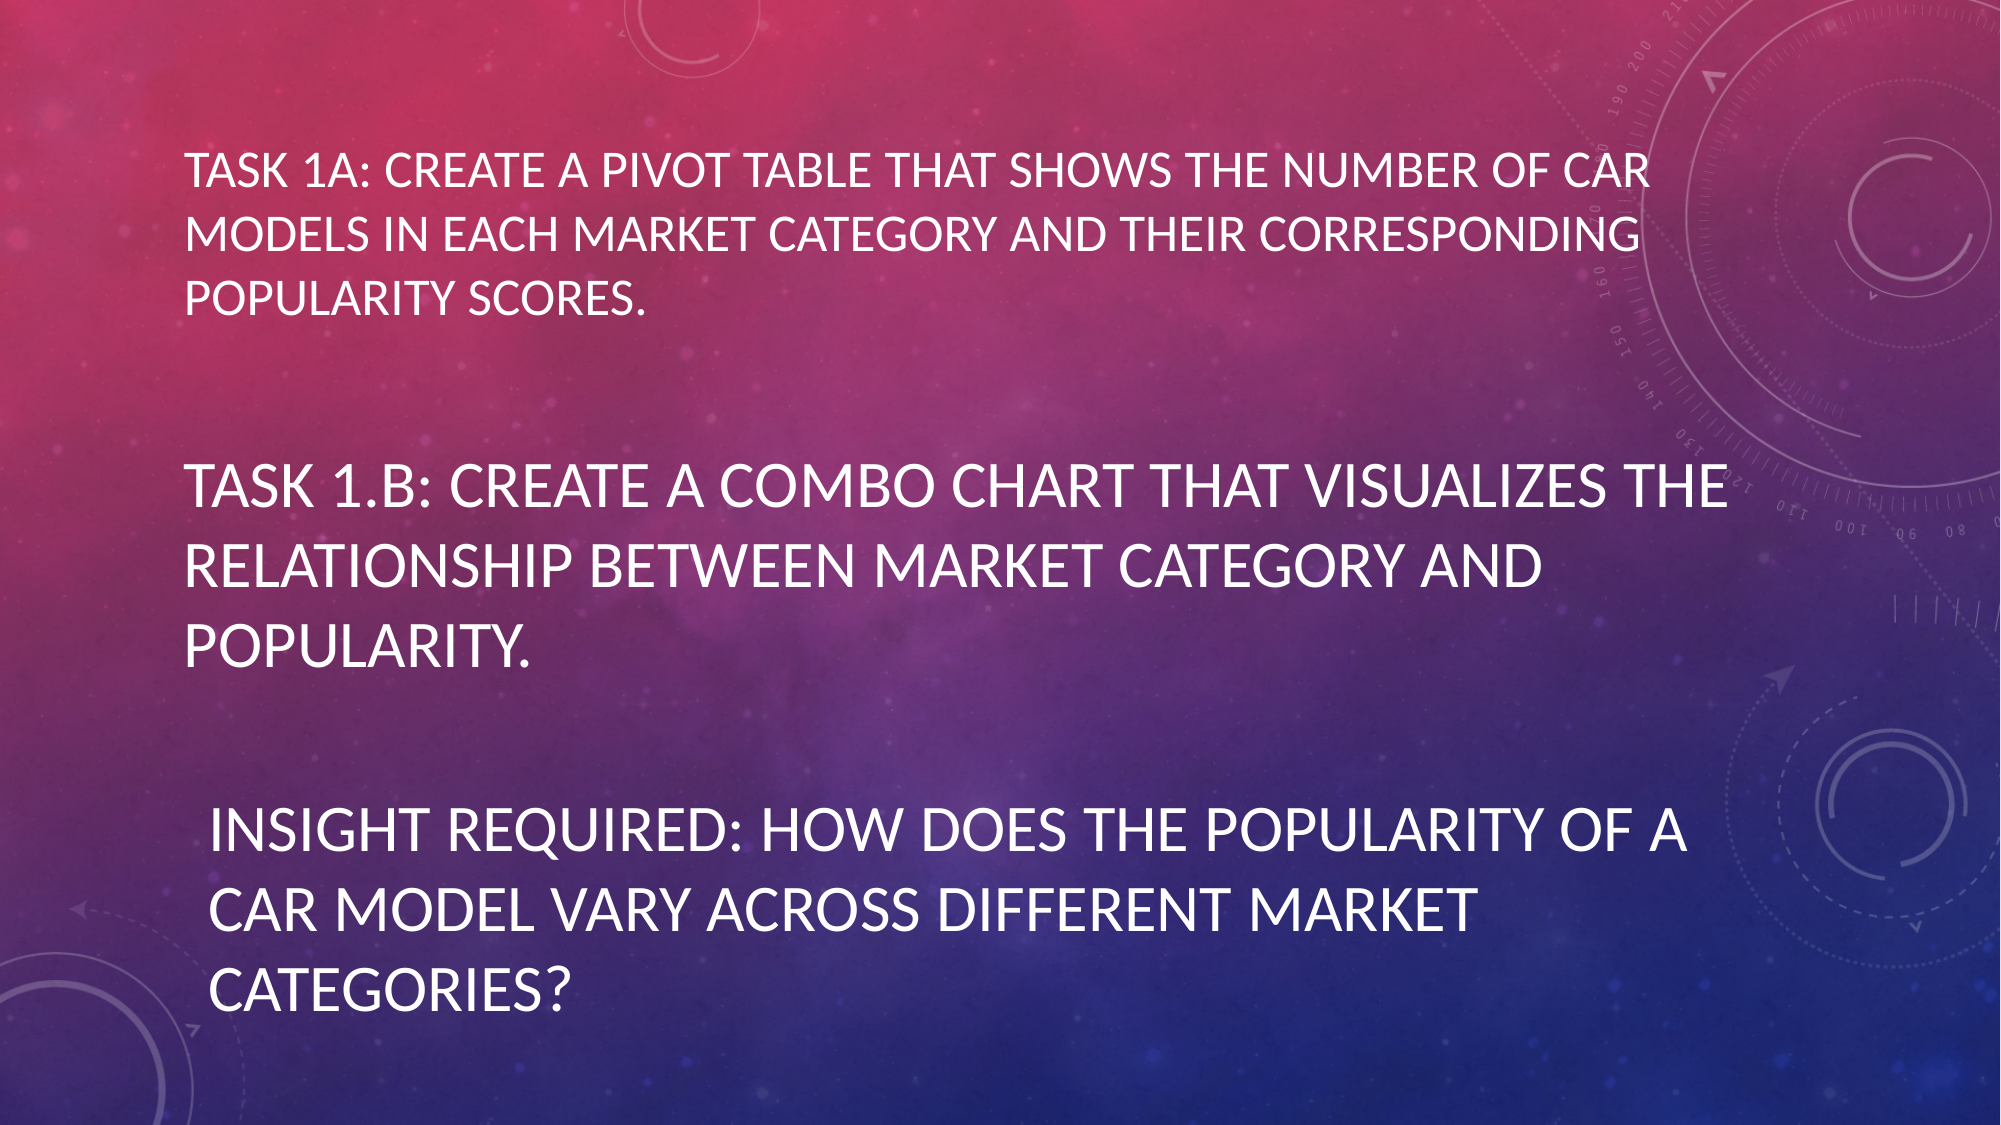

# Task 1a: Create a pivot table that shows the number of car models in each market category and their corresponding popularity scores.
TASK 1.B: CREATE A COMBO CHART THAT VISUALIZES THE RELATIONSHIP BETWEEN MARKET CATEGORY AND POPULARITY.
INSIGHT REQUIRED: HOW DOES THE POPULARITY OF A CAR MODEL VARY ACROSS DIFFERENT MARKET CATEGORIES?